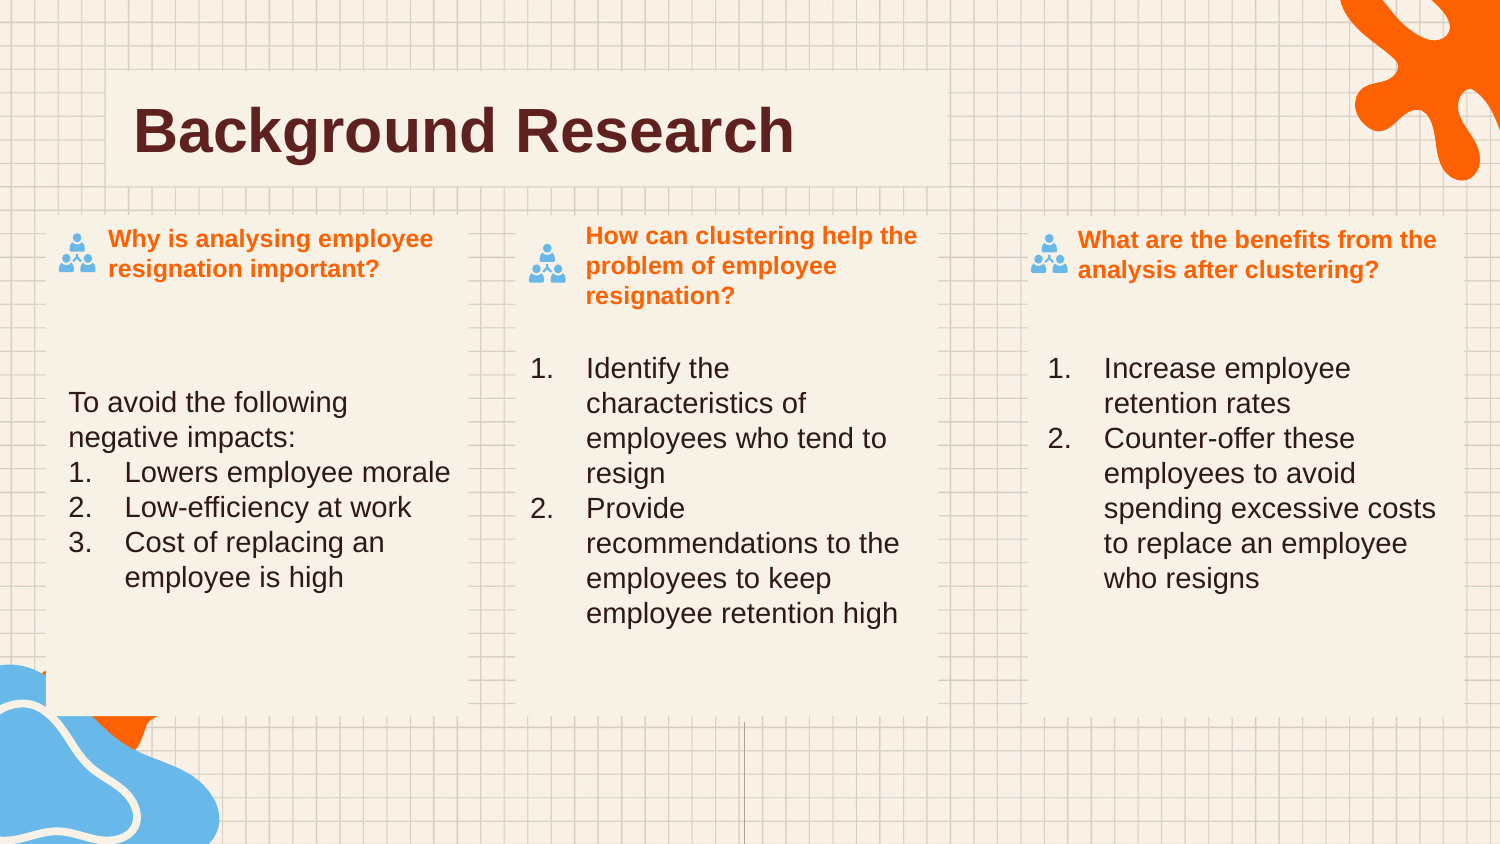

Background Research

How can clustering help the problem of employee resignation?
# Why is analysing employee resignation important?
What are the benefits from the analysis after clustering?

To avoid the following negative impacts:
Lowers employee morale
Low-efficiency at work
Cost of replacing an employee is high
Identify the characteristics of employees who tend to resign
Provide recommendations to the employees to keep employee retention high
Increase employee retention rates
Counter-offer these employees to avoid spending excessive costs to replace an employee who resigns